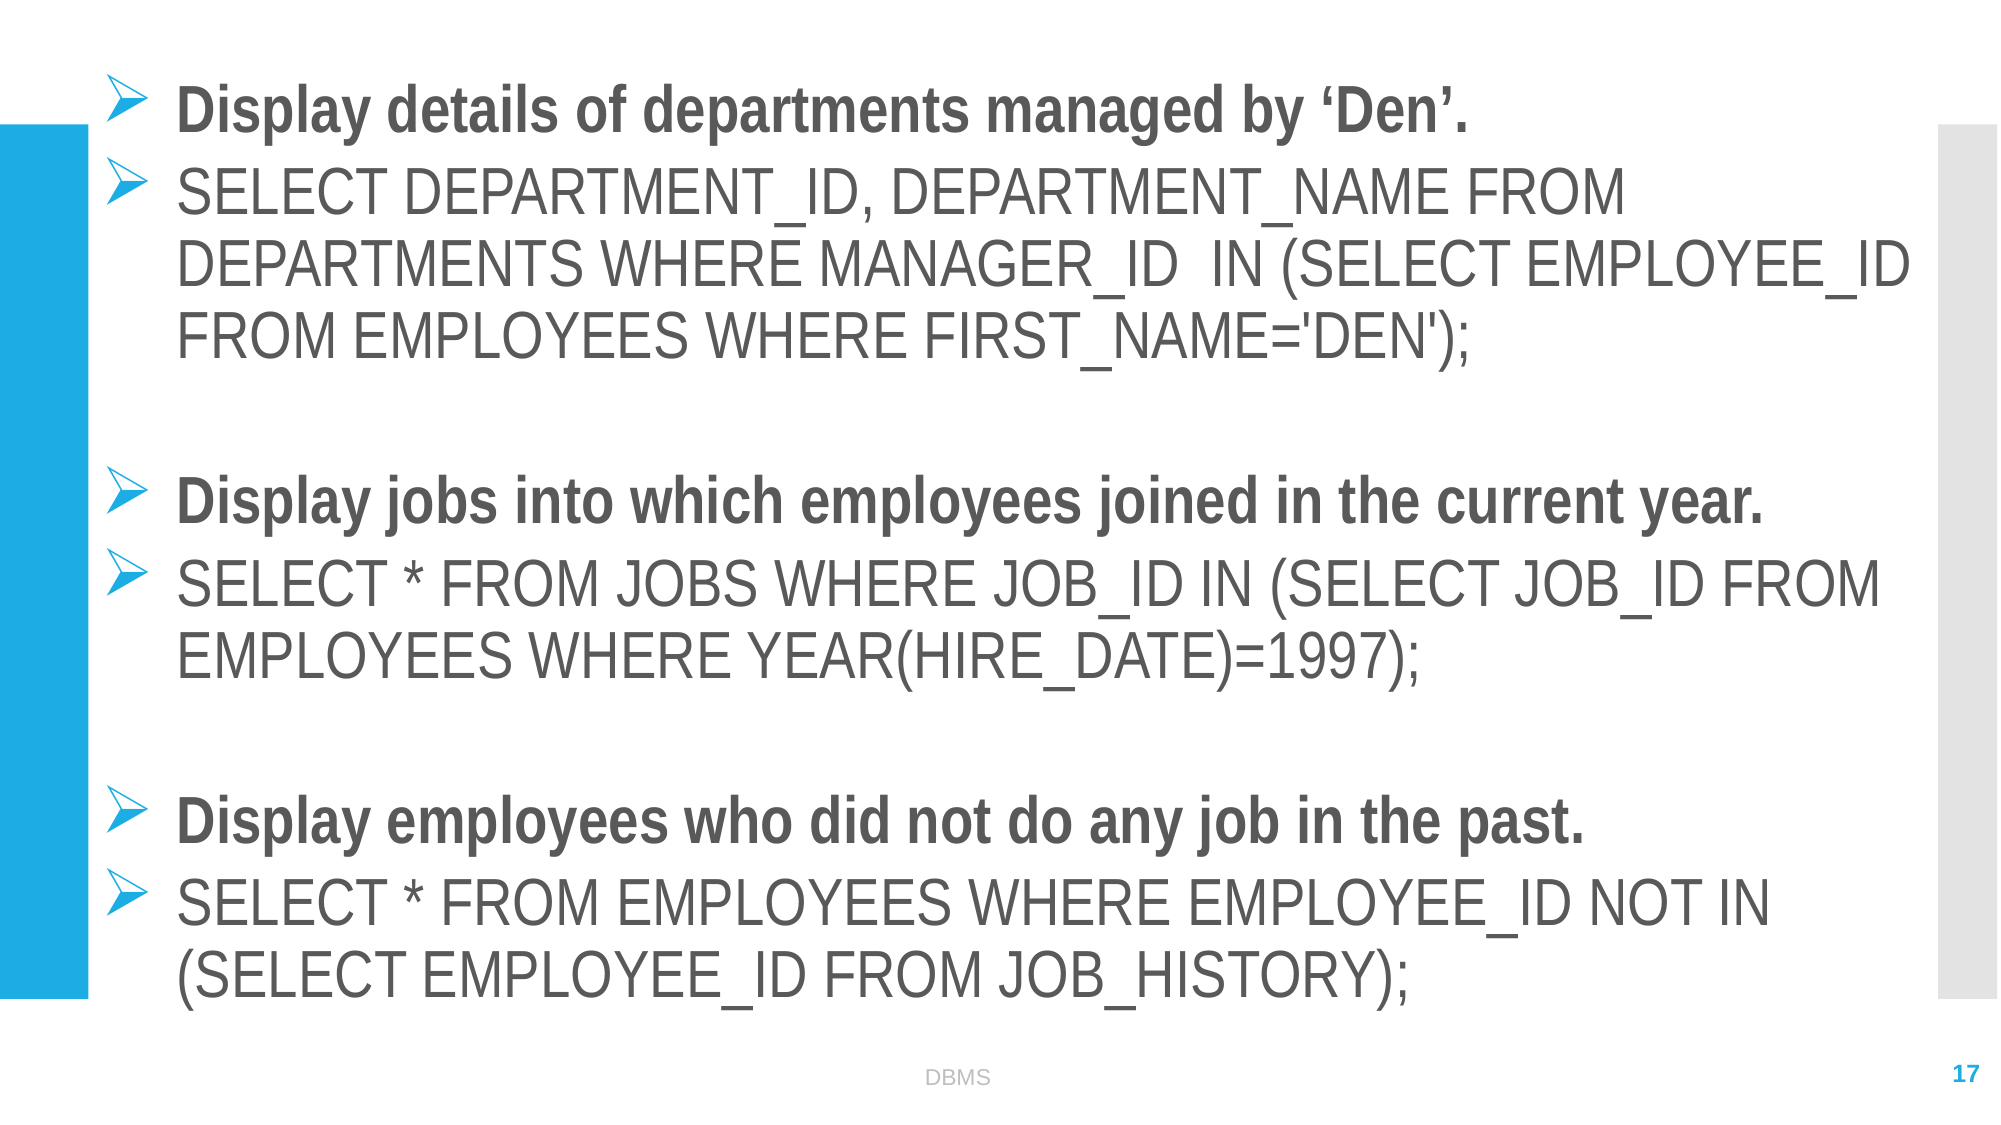

Display details of departments managed by ‘Den’.
SELECT DEPARTMENT_ID, DEPARTMENT_NAME FROM DEPARTMENTS WHERE MANAGER_ID  IN (SELECT EMPLOYEE_ID FROM EMPLOYEES WHERE FIRST_NAME='DEN');

Display jobs into which employees joined in the current year.
SELECT * FROM JOBS WHERE JOB_ID IN (SELECT JOB_ID FROM EMPLOYEES WHERE YEAR(HIRE_DATE)=1997);

Display employees who did not do any job in the past.
SELECT * FROM EMPLOYEES WHERE EMPLOYEE_ID NOT IN (SELECT EMPLOYEE_ID FROM JOB_HISTORY);
17
DBMS